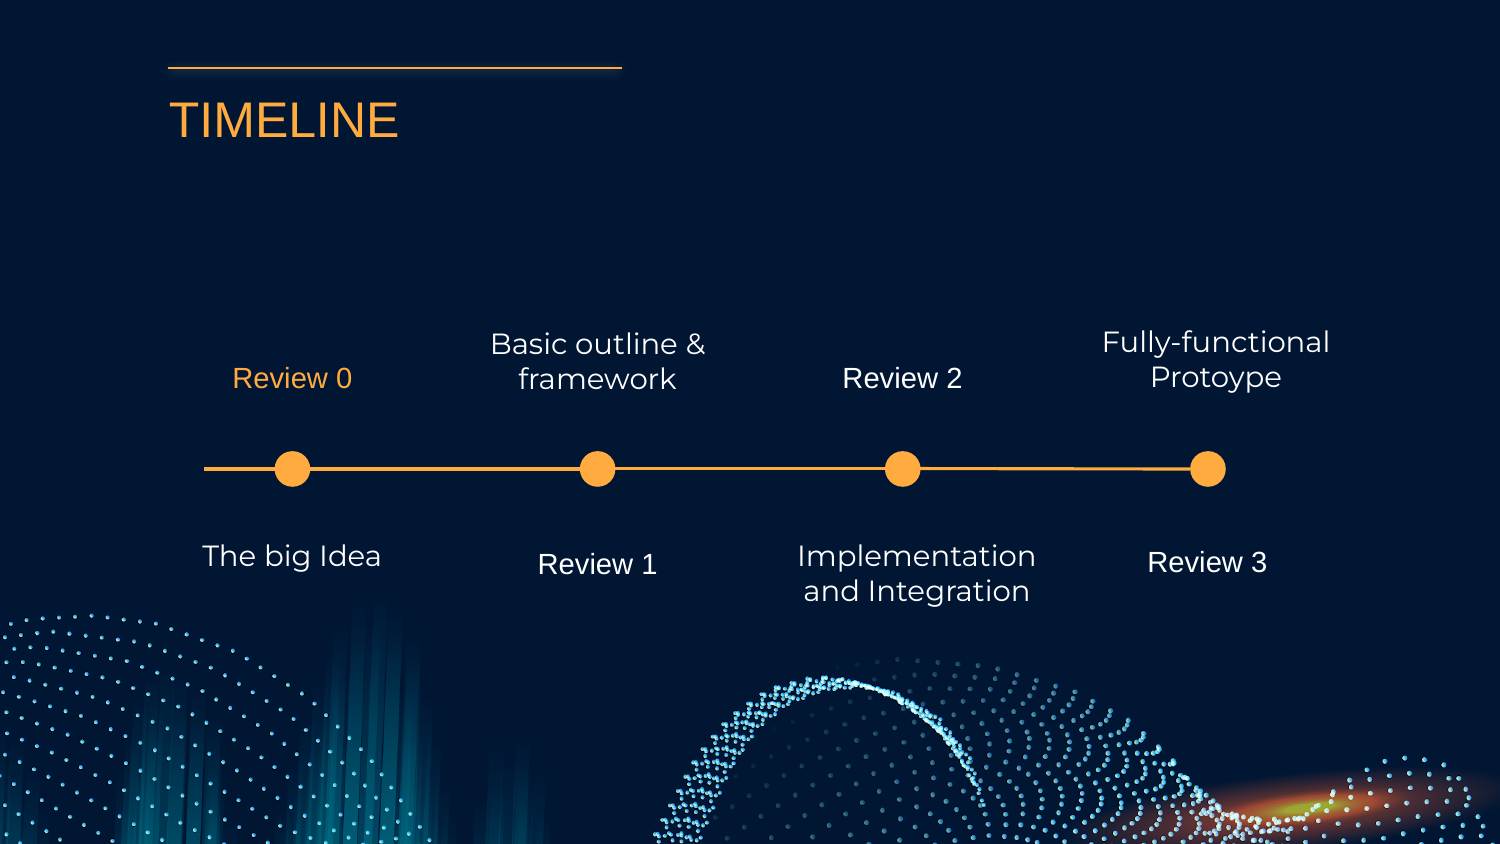

# TIMELINE
Fully-functional Protoype
Basic outline & framework
Review 0
Review 2

The big Idea
Implementation and Integration

Review 3
Review 1